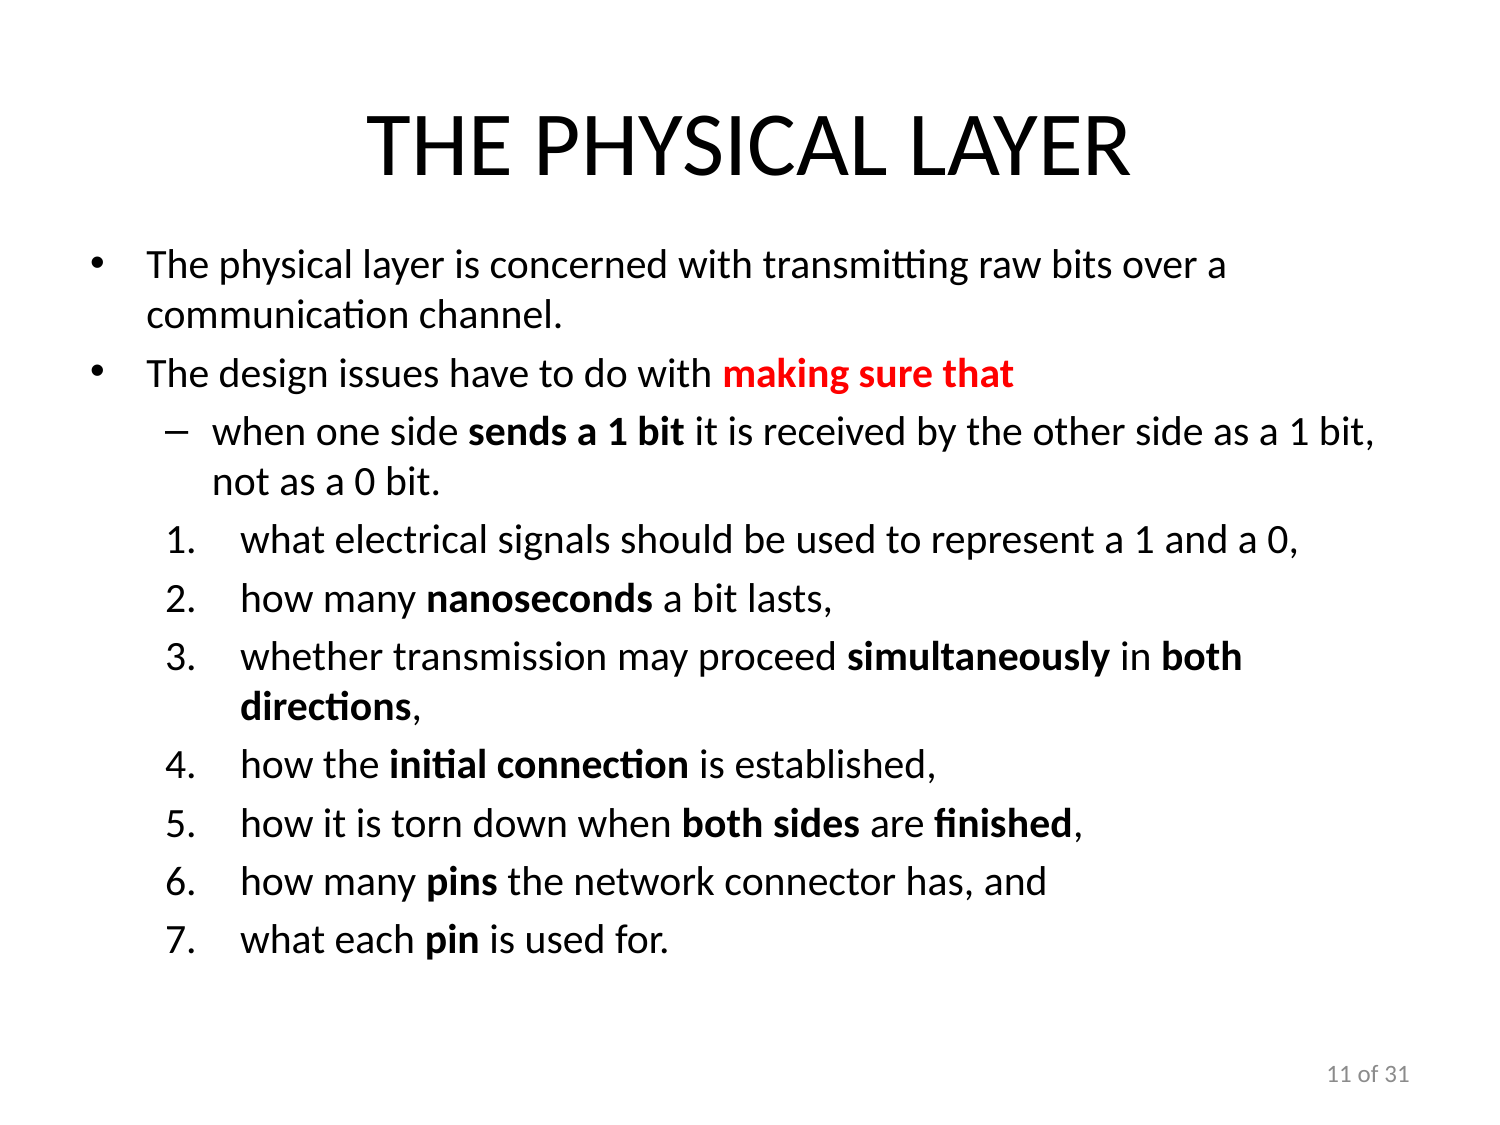

# The Physical Layer
The physical layer is concerned with transmitting raw bits over a communication channel.
The design issues have to do with making sure that
when one side sends a 1 bit it is received by the other side as a 1 bit, not as a 0 bit.
what electrical signals should be used to represent a 1 and a 0,
how many nanoseconds a bit lasts,
whether transmission may proceed simultaneously in both directions,
how the initial connection is established,
how it is torn down when both sides are finished,
how many pins the network connector has, and
what each pin is used for.
11 of 31